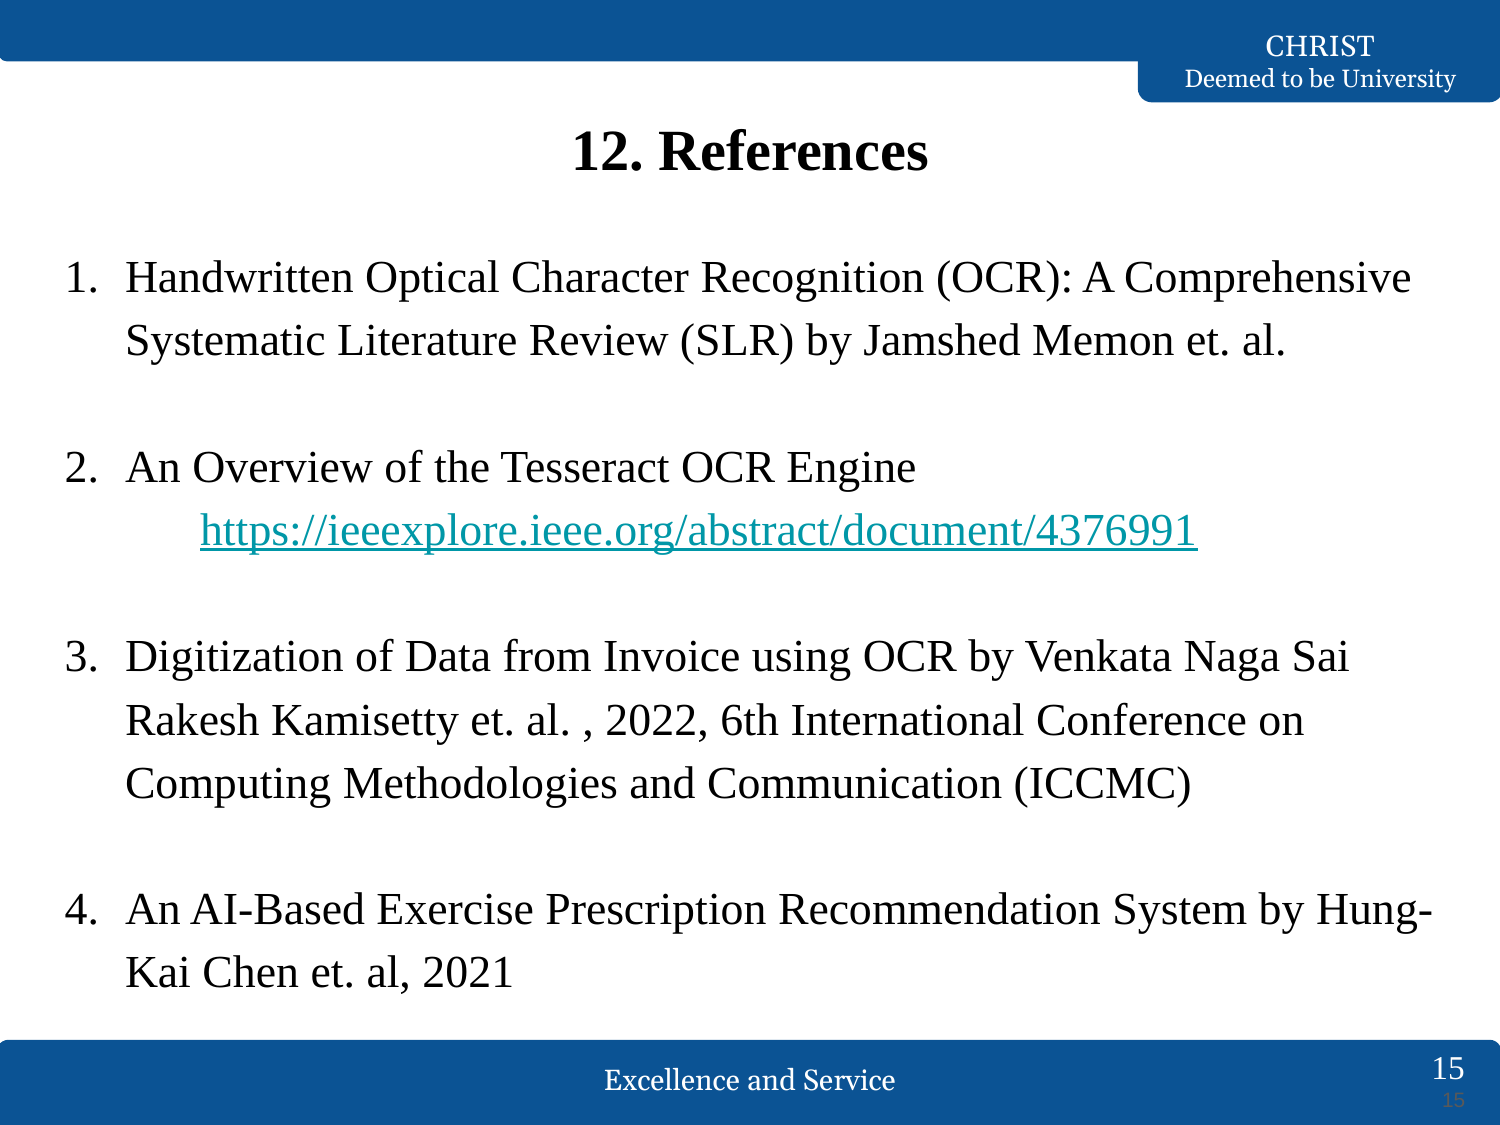

# 12. References
Handwritten Optical Character Recognition (OCR): A Comprehensive Systematic Literature Review (SLR) by Jamshed Memon et. al.

An Overview of the Tesseract OCR Engine
https://ieeexplore.ieee.org/abstract/document/4376991

Digitization of Data from Invoice using OCR by Venkata Naga Sai Rakesh Kamisetty et. al. , 2022, 6th International Conference on Computing Methodologies and Communication (ICCMC)

An AI-Based Exercise Prescription Recommendation System by Hung-Kai Chen et. al, 2021

15
15